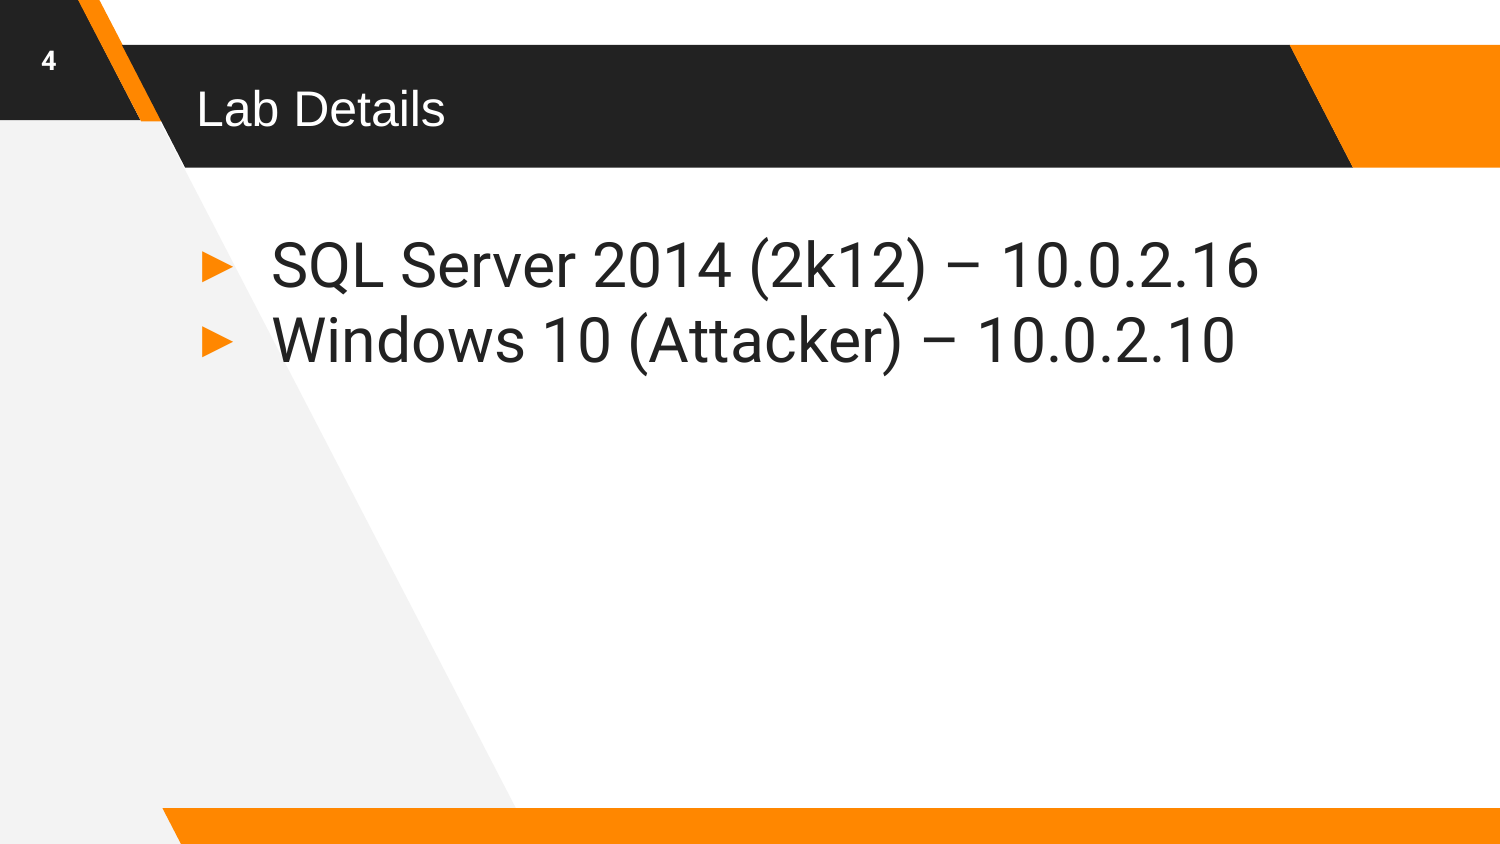

4
# Lab Details
SQL Server 2014 (2k12) – 10.0.2.16
Windows 10 (Attacker) – 10.0.2.10